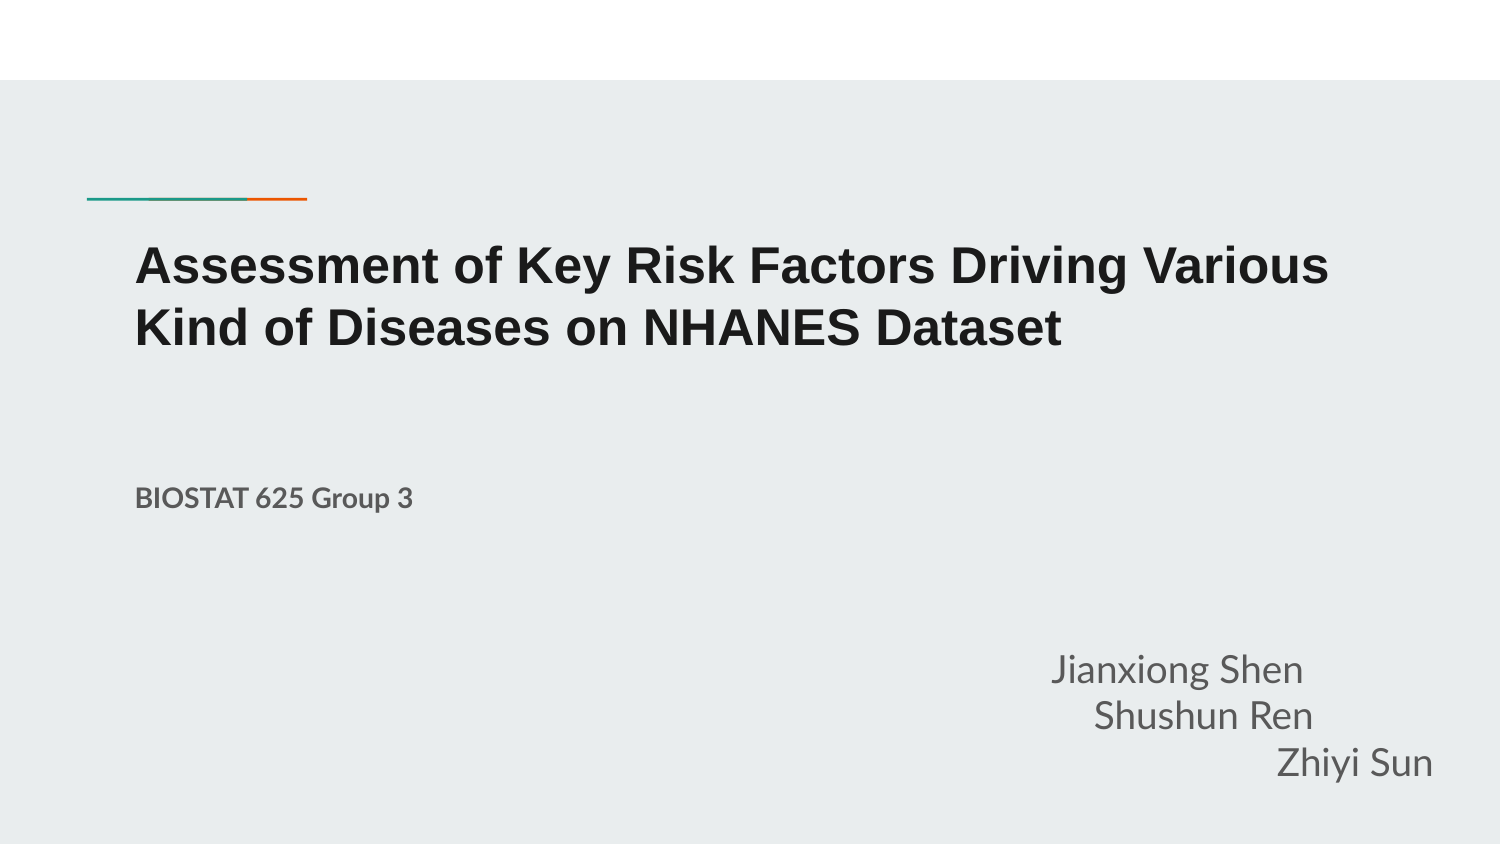

# Assessment of Key Risk Factors Driving Various Kind of Diseases on NHANES Dataset

BIOSTAT 625 Group 3

 Jianxiong Shen
       Shushun Ren
Zhiyi Sun